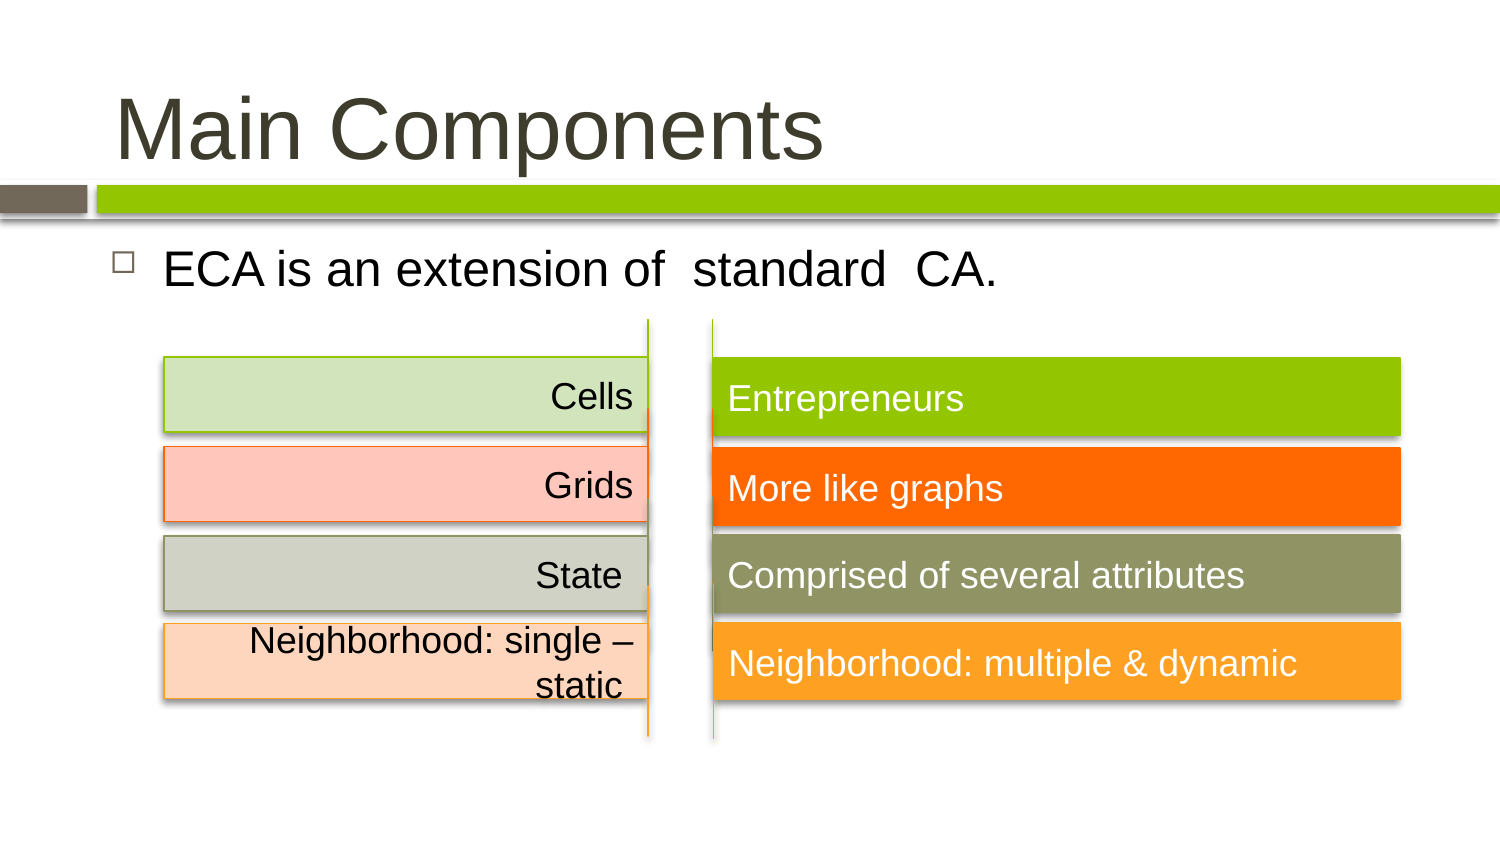

# Main Components
ECA is an extension of  standard  CA.
Cells
Entrepreneurs
Grids
More like graphs
Comprised of several attributes
State
Neighborhood: multiple & dynamic
Neighborhood: single – static